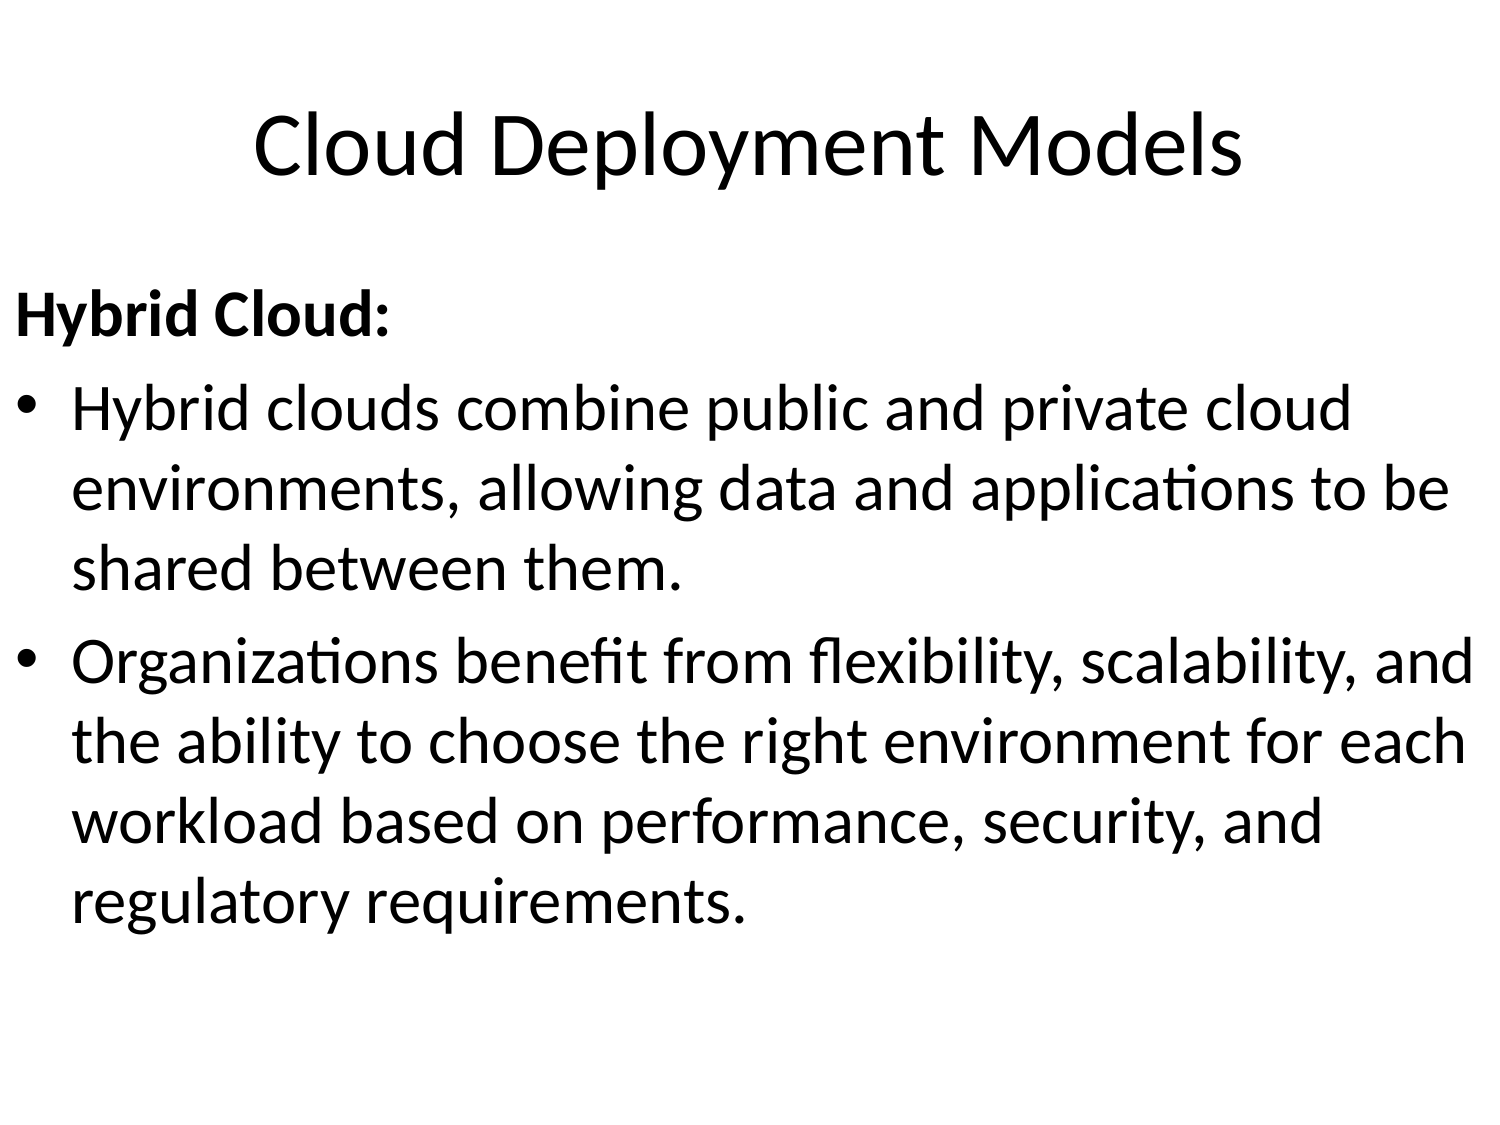

# Cloud Deployment Models
Hybrid Cloud:
Hybrid clouds combine public and private cloud environments, allowing data and applications to be shared between them.
Organizations benefit from flexibility, scalability, and the ability to choose the right environment for each workload based on performance, security, and regulatory requirements.